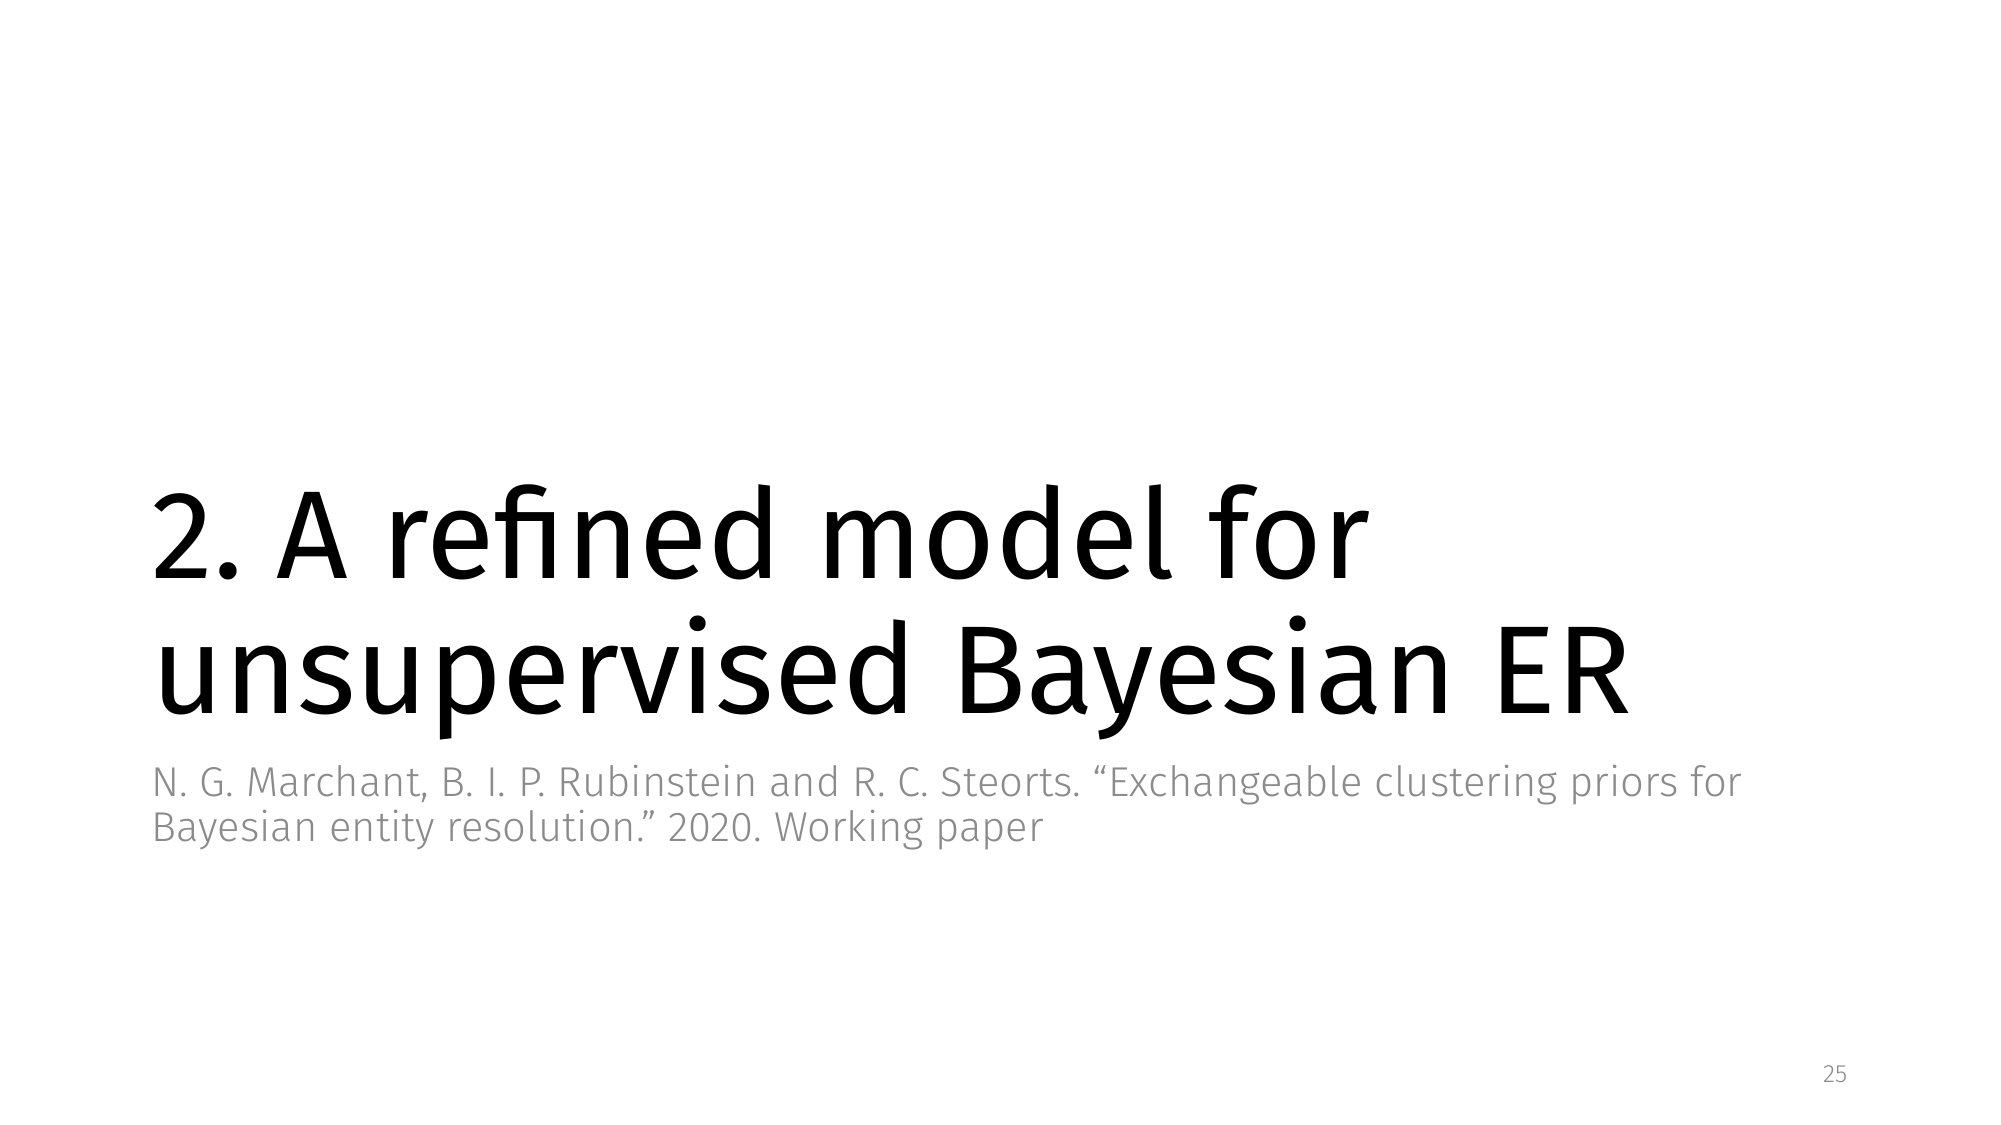

# 2. A refined model for unsupervised Bayesian ER
N. G. Marchant, B. I. P. Rubinstein and R. C. Steorts. “Exchangeable clustering priors for Bayesian entity resolution.” 2020. Working paper

25